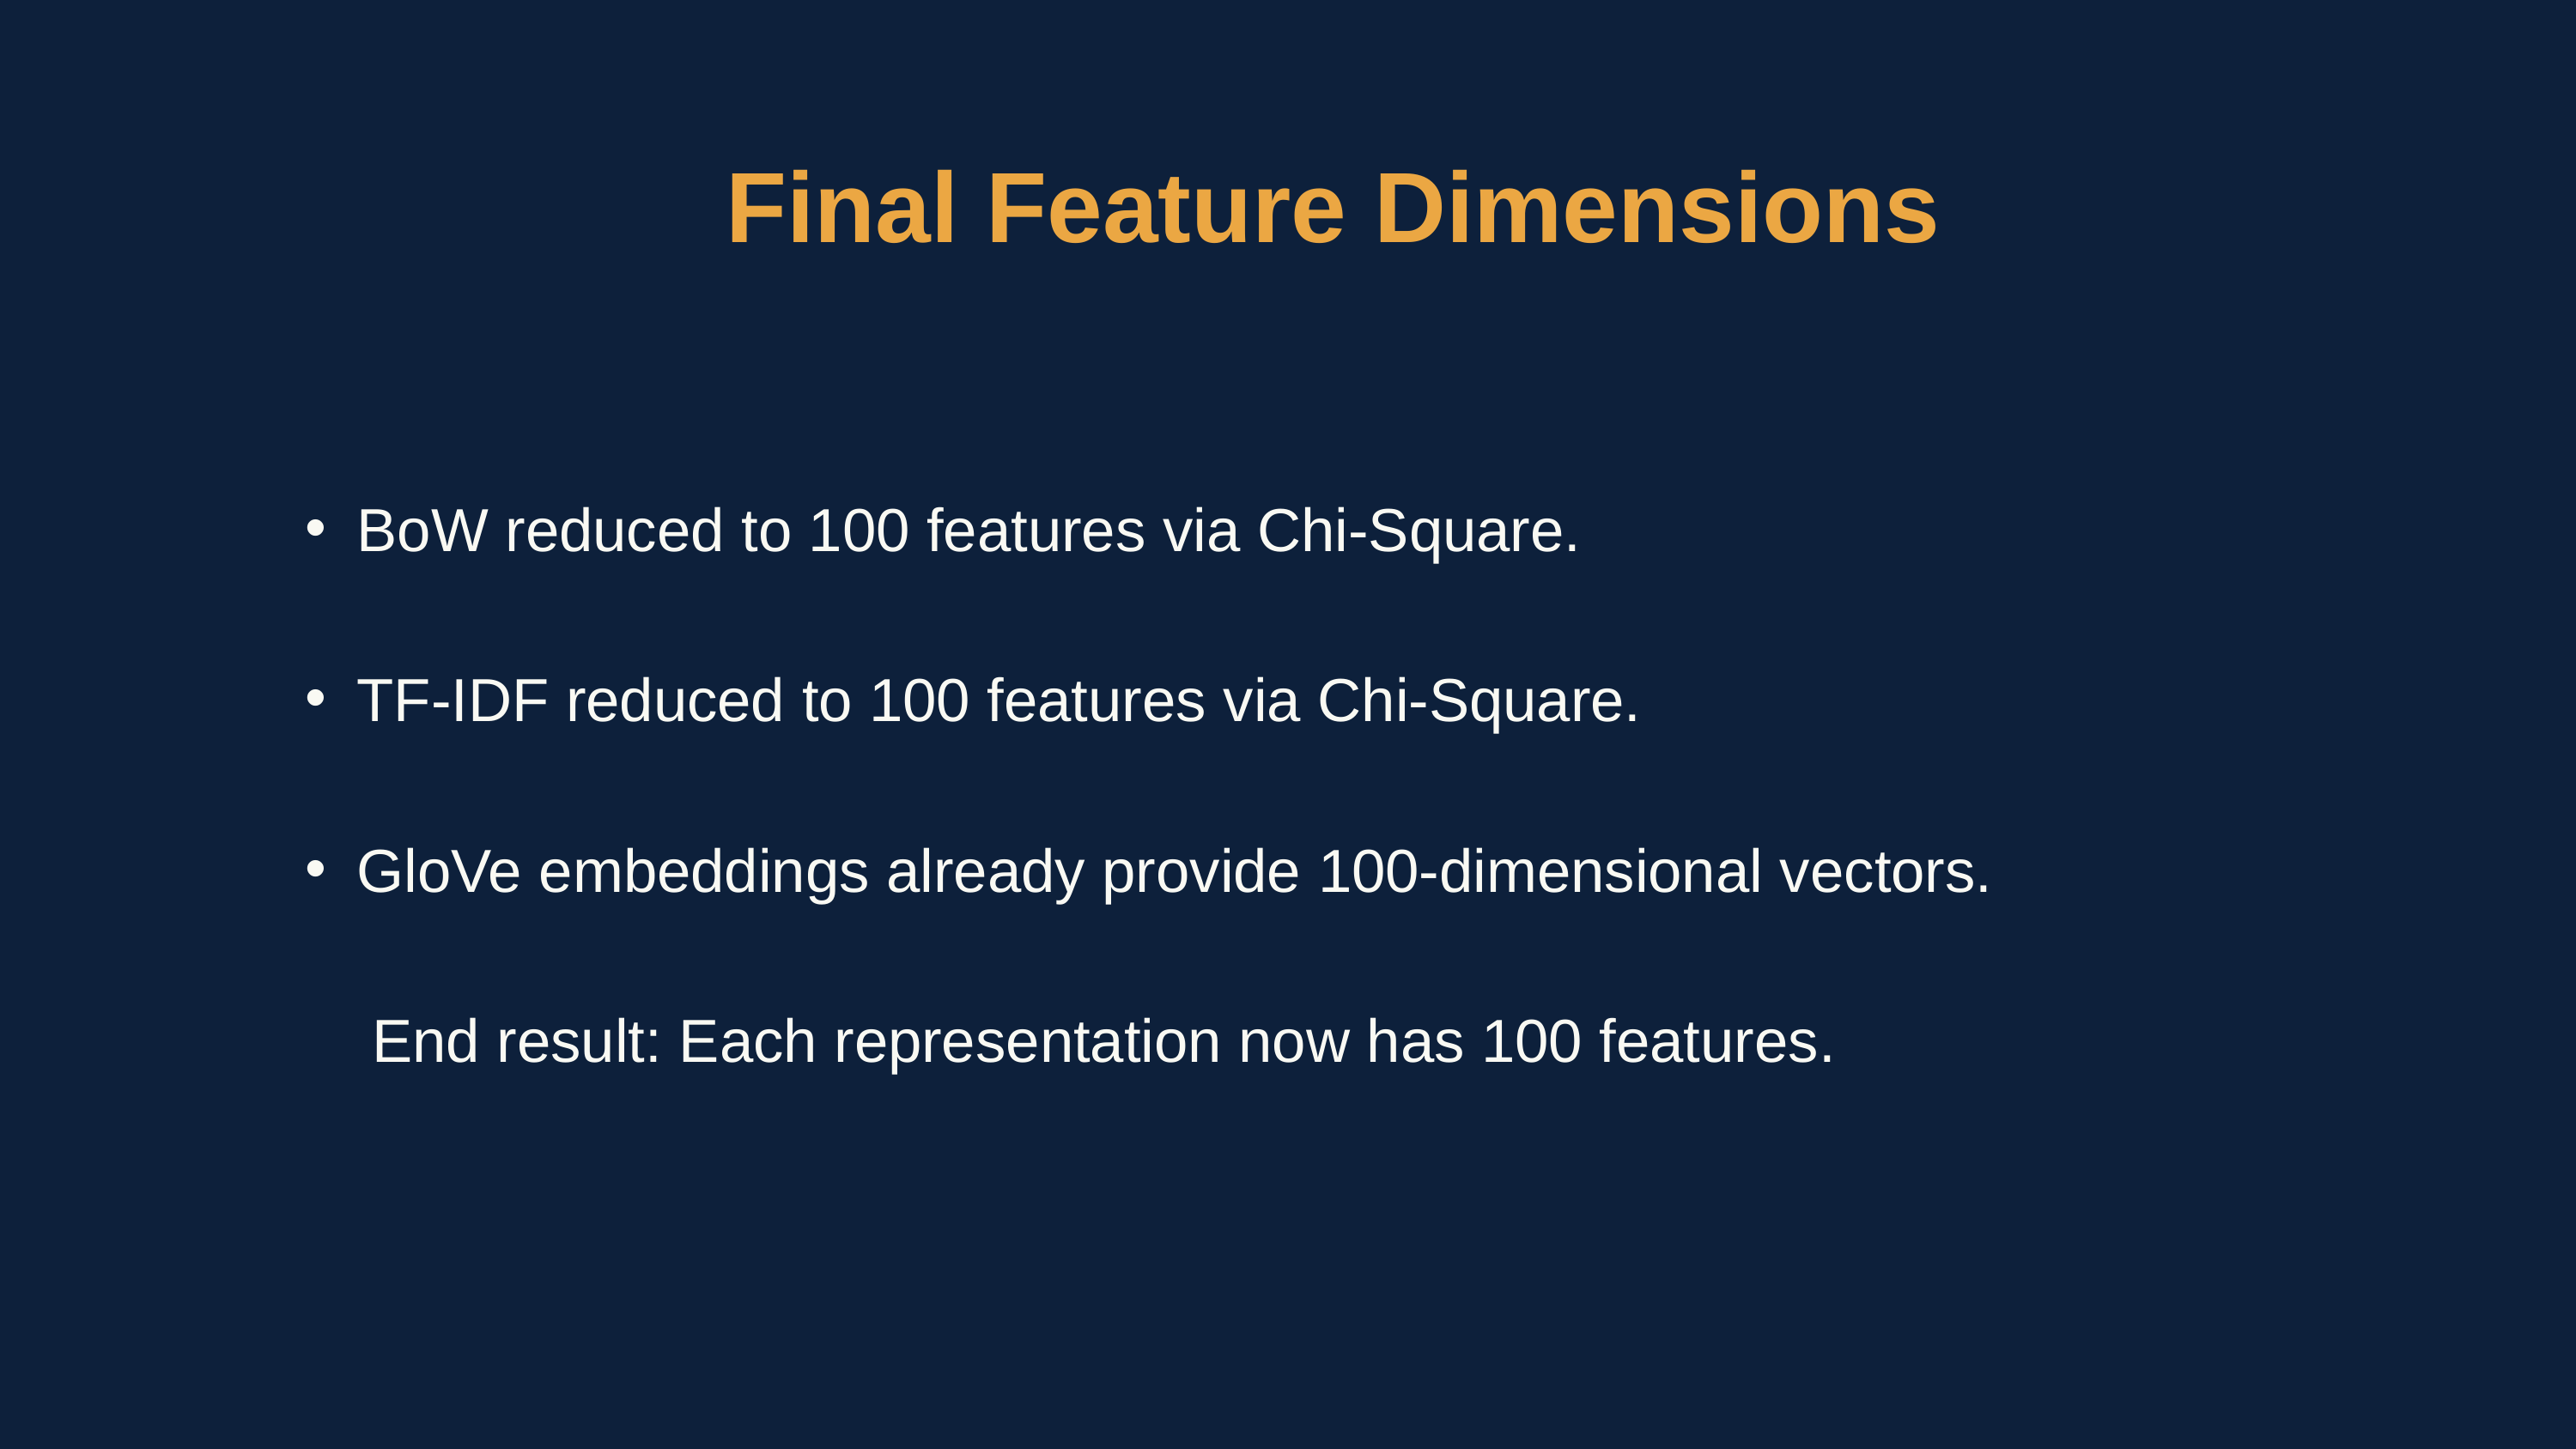

Final Feature Dimensions
BoW reduced to 100 features via Chi-Square.

TF-IDF reduced to 100 features via Chi-Square.

GloVe embeddings already provide 100-dimensional vectors.

       End result: Each representation now has 100 features.